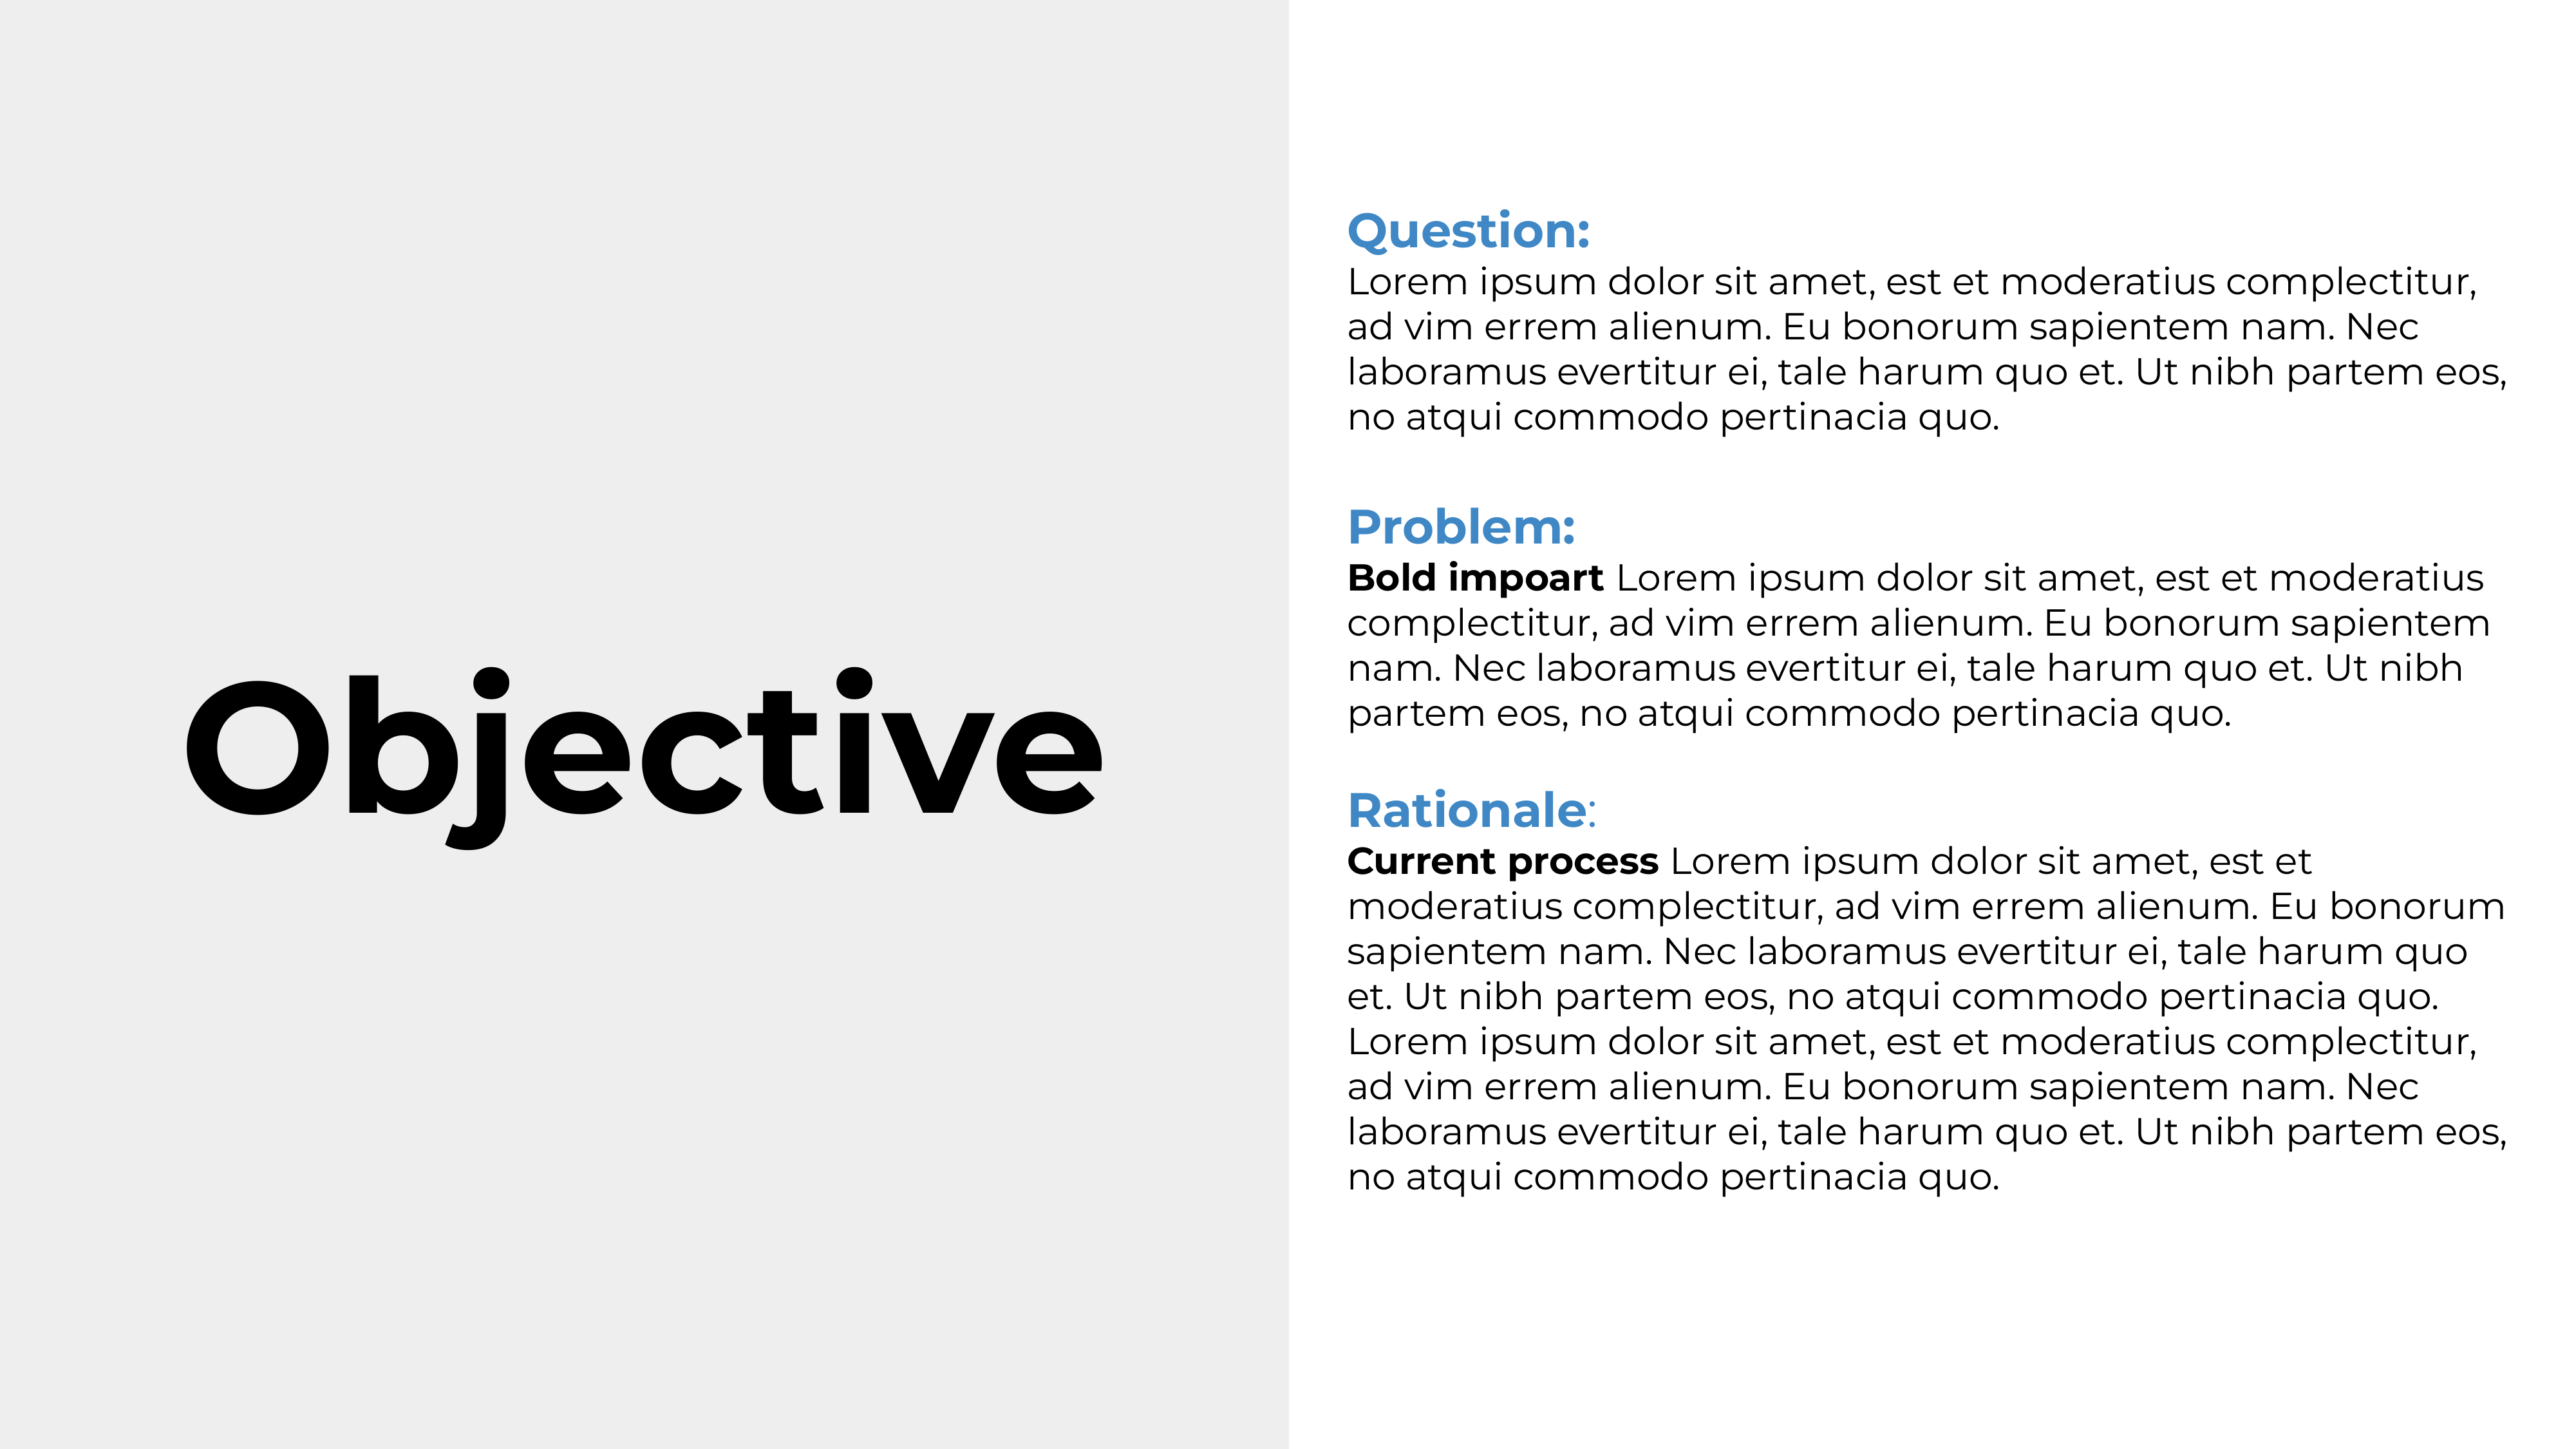

Objective

Question:
Lorem ipsum dolor sit amet, est et moderatius complectitur, ad vim errem alienum. Eu bonorum sapientem nam. Nec laboramus evertitur ei, tale harum quo et. Ut nibh partem eos, no atqui commodo pertinacia quo.

Problem:
Bold impoart Lorem ipsum dolor sit amet, est et moderatius complectitur, ad vim errem alienum. Eu bonorum sapientem nam. Nec laboramus evertitur ei, tale harum quo et. Ut nibh partem eos, no atqui commodo pertinacia quo.

Rationale:
Current process Lorem ipsum dolor sit amet, est et moderatius complectitur, ad vim errem alienum. Eu bonorum sapientem nam. Nec laboramus evertitur ei, tale harum quo et. Ut nibh partem eos, no atqui commodo pertinacia quo. Lorem ipsum dolor sit amet, est et moderatius complectitur, ad vim errem alienum. Eu bonorum sapientem nam. Nec laboramus evertitur ei, tale harum quo et. Ut nibh partem eos, no atqui commodo pertinacia quo.